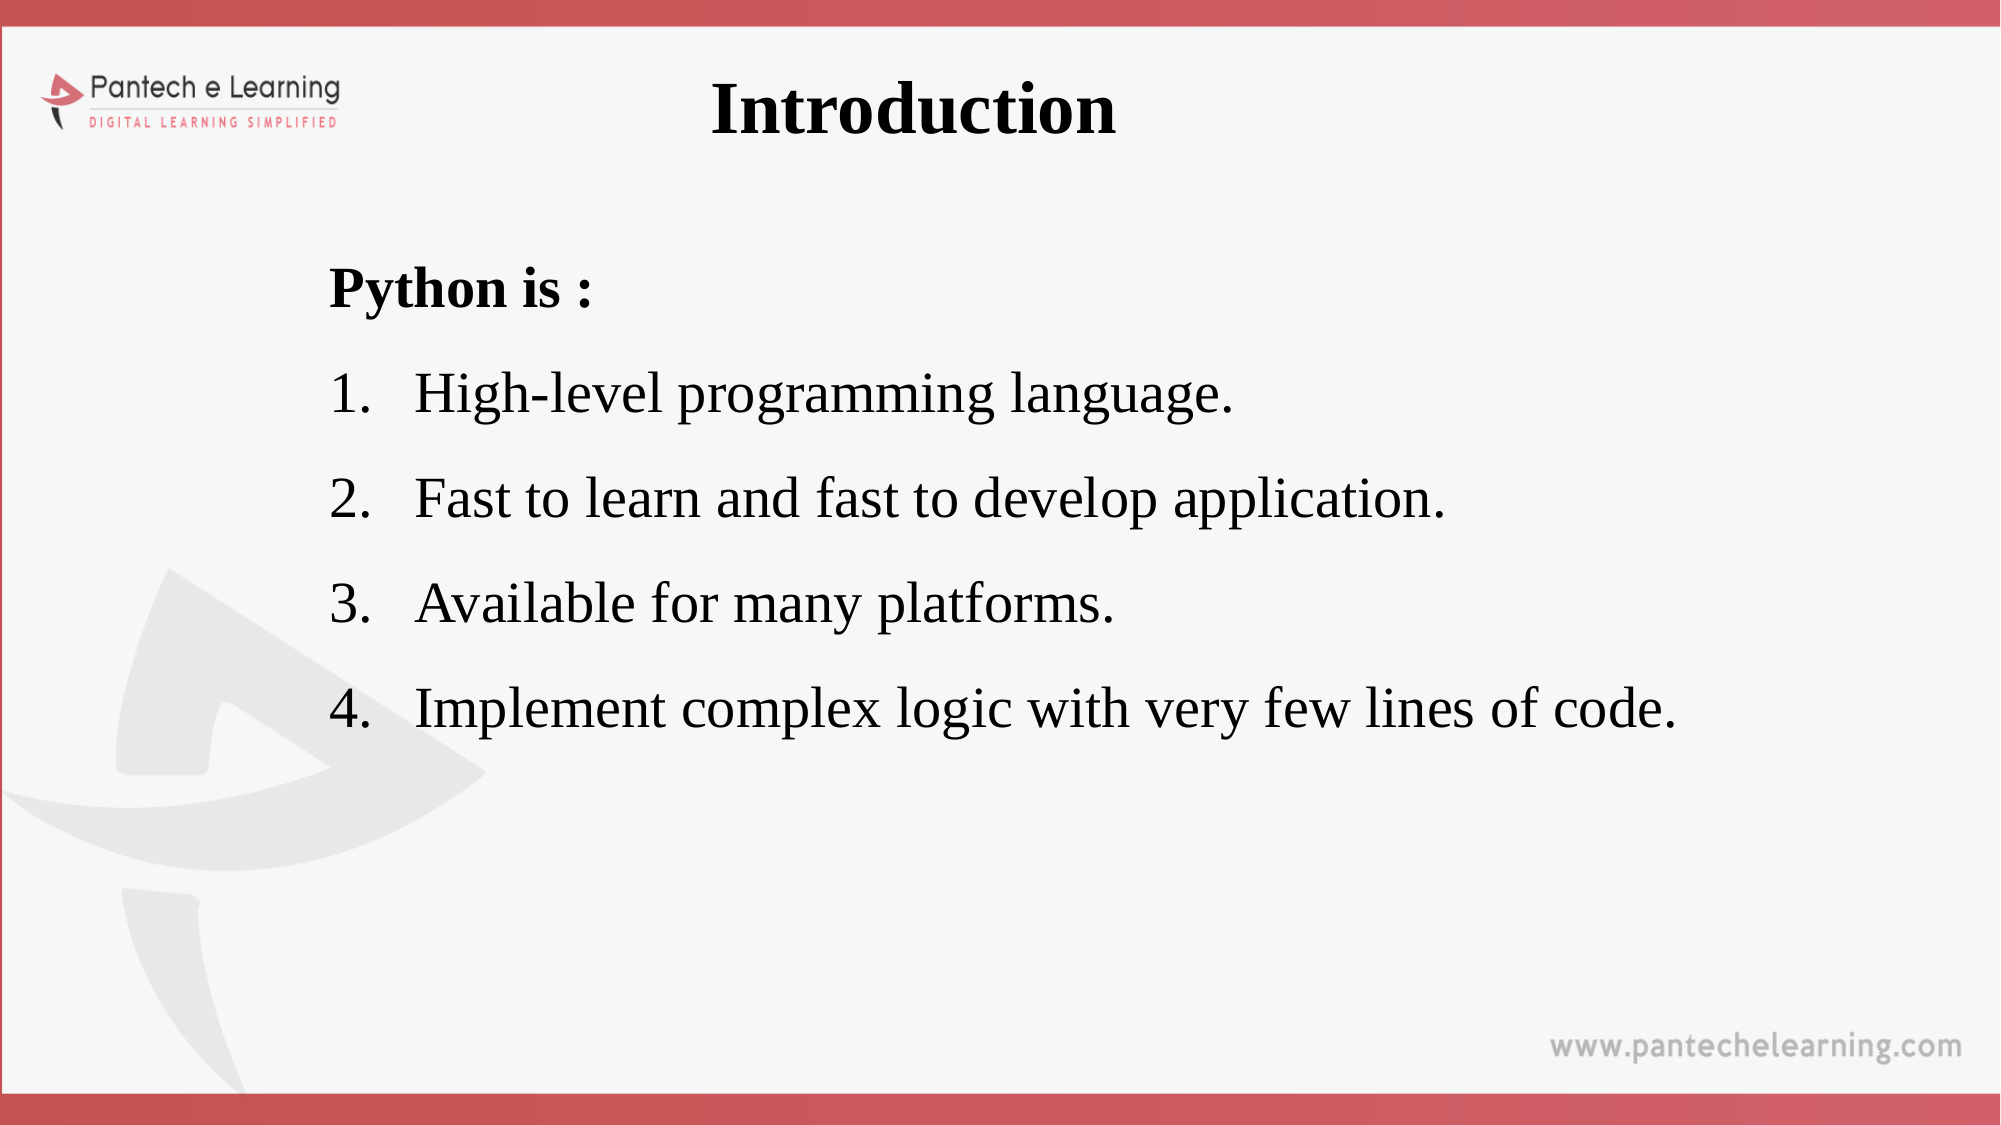

Introduction
Python is :
High-level programming language.
Fast to learn and fast to develop application.
Available for many platforms.
Implement complex logic with very few lines of code.